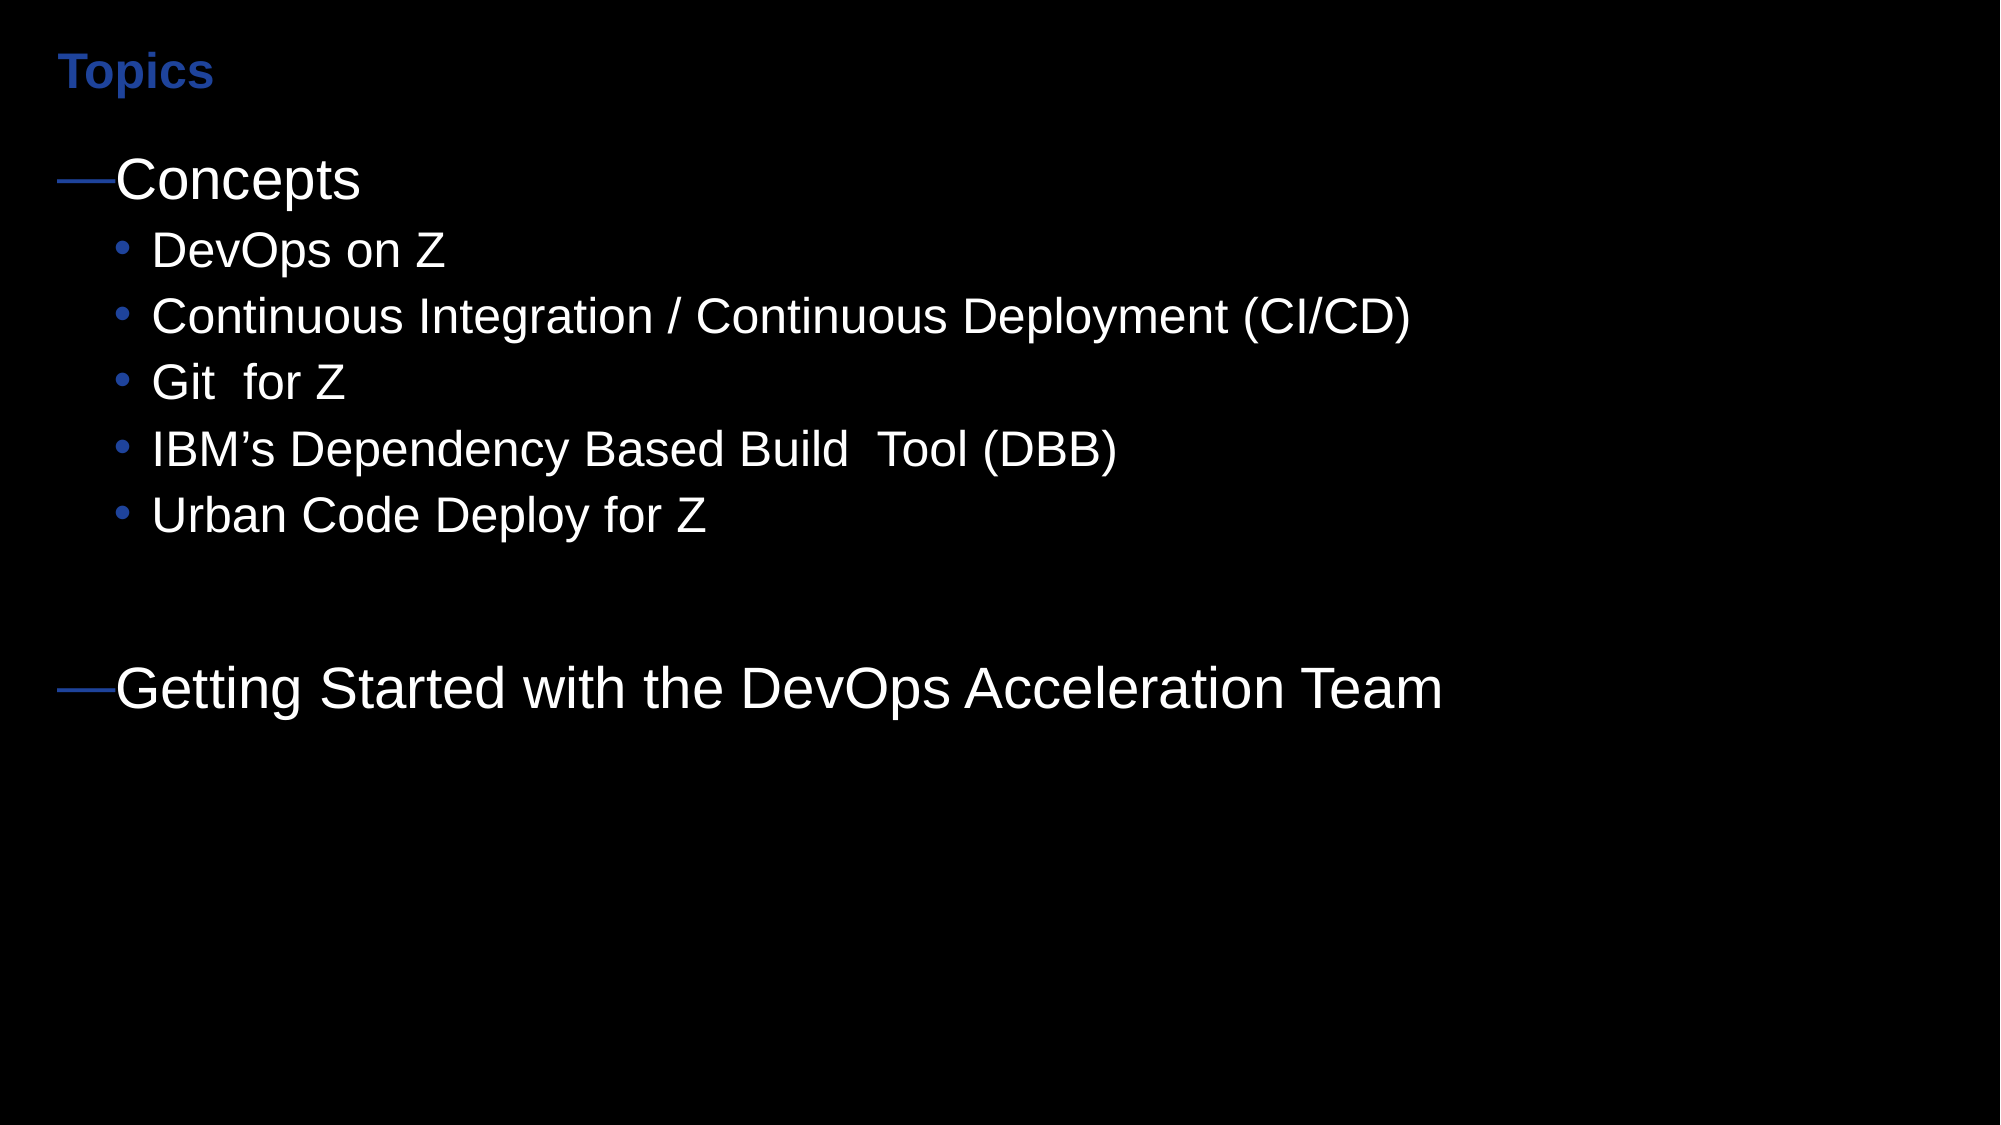

# Topics
Concepts
DevOps on Z
Continuous Integration / Continuous Deployment (CI/CD)
Git  for Z
IBM’s Dependency Based Build  Tool (DBB)
Urban Code Deploy for Z

Getting Started with the DevOps Acceleration Team

IBM Systems Technical University  © Copyright IBM Corporation 2019
2